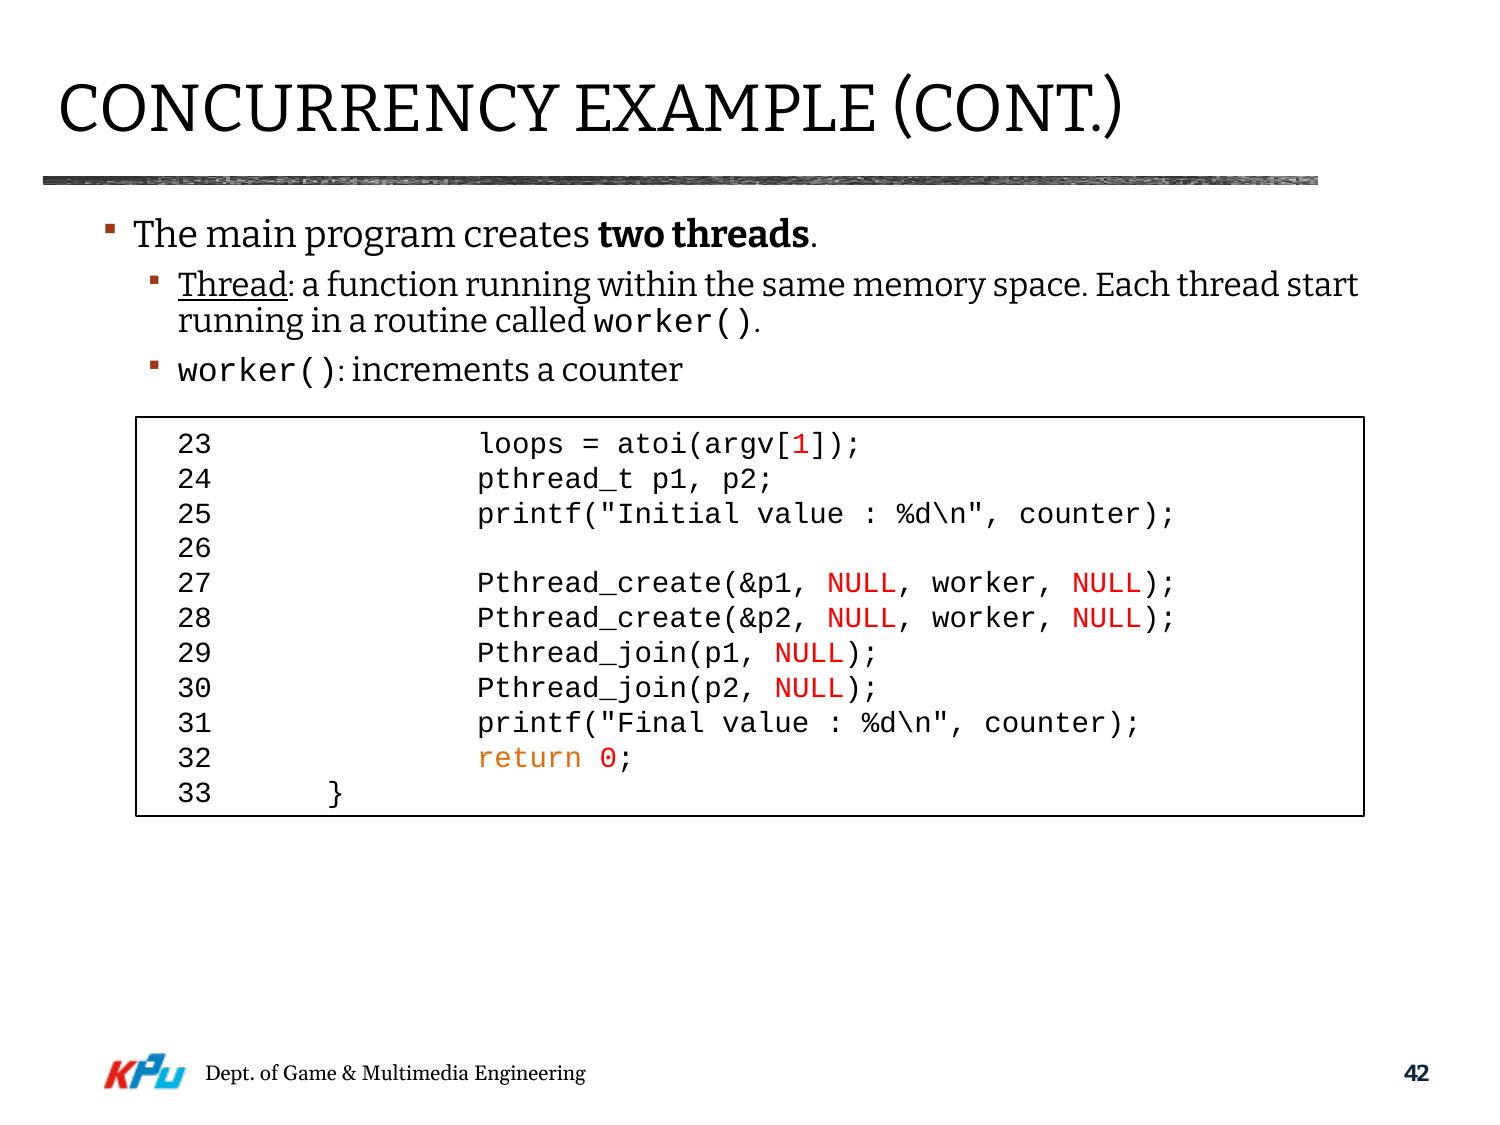

# Concurrency Example (Cont.)
The main program creates two threads.
Thread: a function running within the same memory space. Each thread start running in a routine called worker().
worker(): increments a counter
23 		loops = atoi(argv[1]);
24 		pthread_t p1, p2;
25 		printf("Initial value : %d\n", counter);
26
27 		Pthread_create(&p1, NULL, worker, NULL);
28 		Pthread_create(&p2, NULL, worker, NULL);
29 		Pthread_join(p1, NULL);
30 		Pthread_join(p2, NULL);
31 		printf("Final value : %d\n", counter);
32 		return 0;
33 	}
Dept. of Game & Multimedia Engineering
42